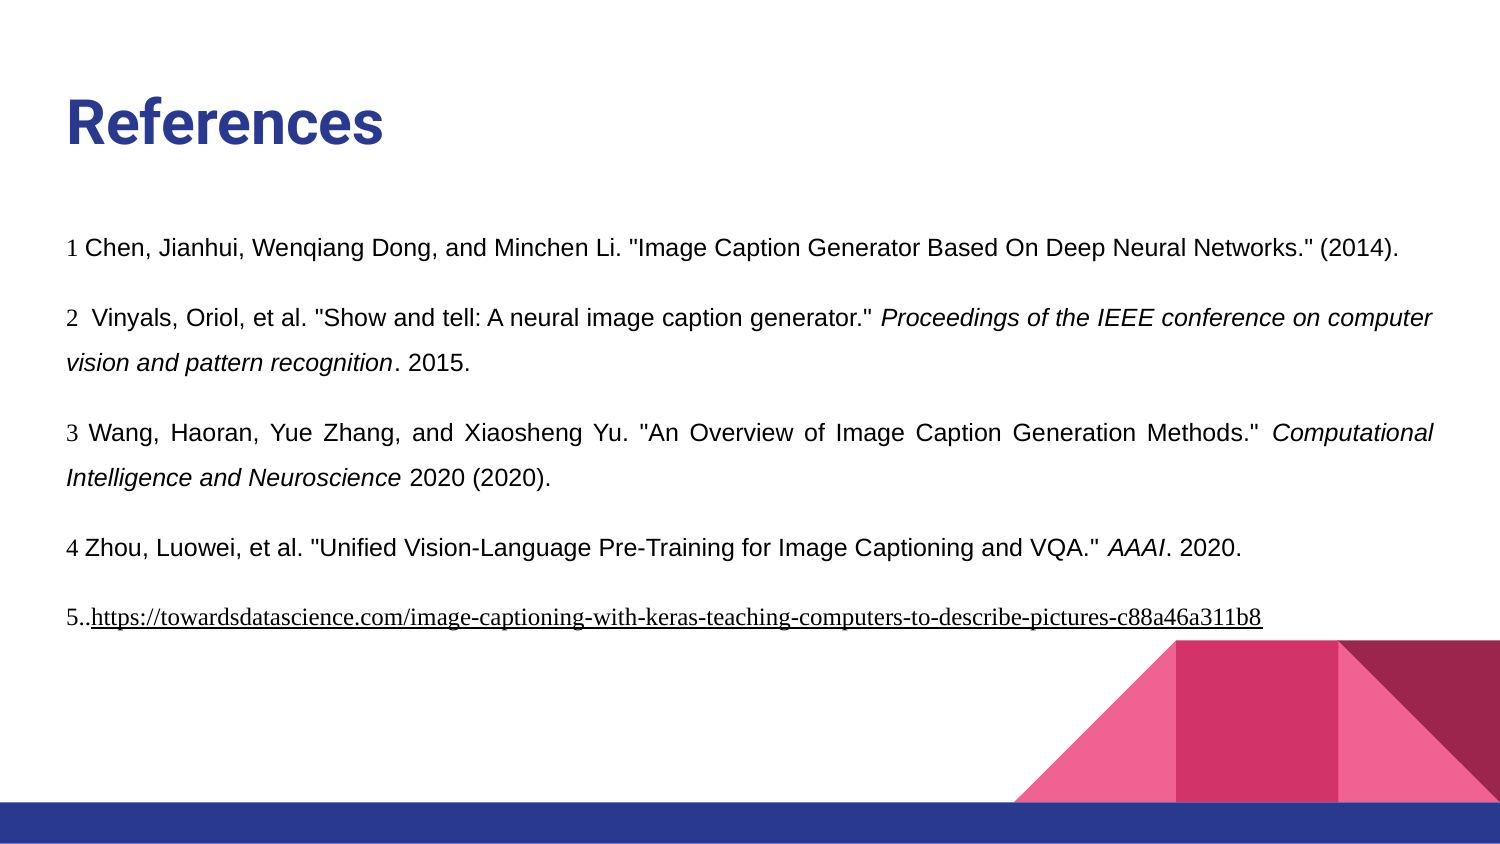

# References
1 Chen, Jianhui, Wenqiang Dong, and Minchen Li. "Image Caption Generator Based On Deep Neural Networks." (2014).
2  Vinyals, Oriol, et al. "Show and tell: A neural image caption generator." Proceedings of the IEEE conference on computer vision and pattern recognition. 2015.
3 Wang, Haoran, Yue Zhang, and Xiaosheng Yu. "An Overview of Image Caption Generation Methods." Computational Intelligence and Neuroscience 2020 (2020).
4 Zhou, Luowei, et al. "Unified Vision-Language Pre-Training for Image Captioning and VQA." AAAI. 2020.
5..https://towardsdatascience.com/image-captioning-with-keras-teaching-computers-to-describe-pictures-c88a46a311b8